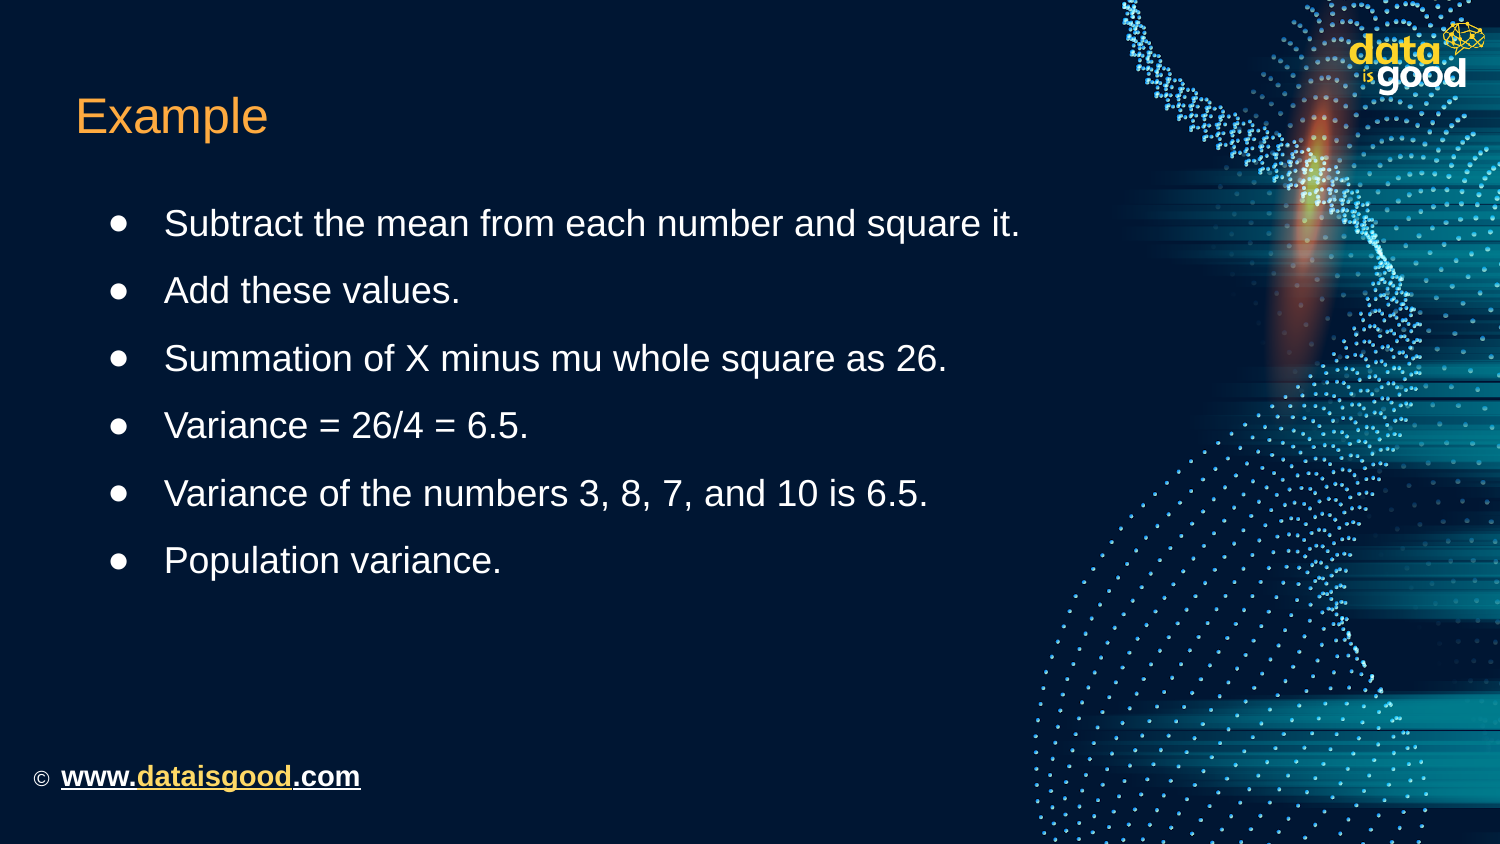

# Example
Subtract the mean from each number and square it.
Add these values.
Summation of X minus mu whole square as 26.
Variance = 26/4 = 6.5.
Variance of the numbers 3, 8, 7, and 10 is 6.5.
Population variance.